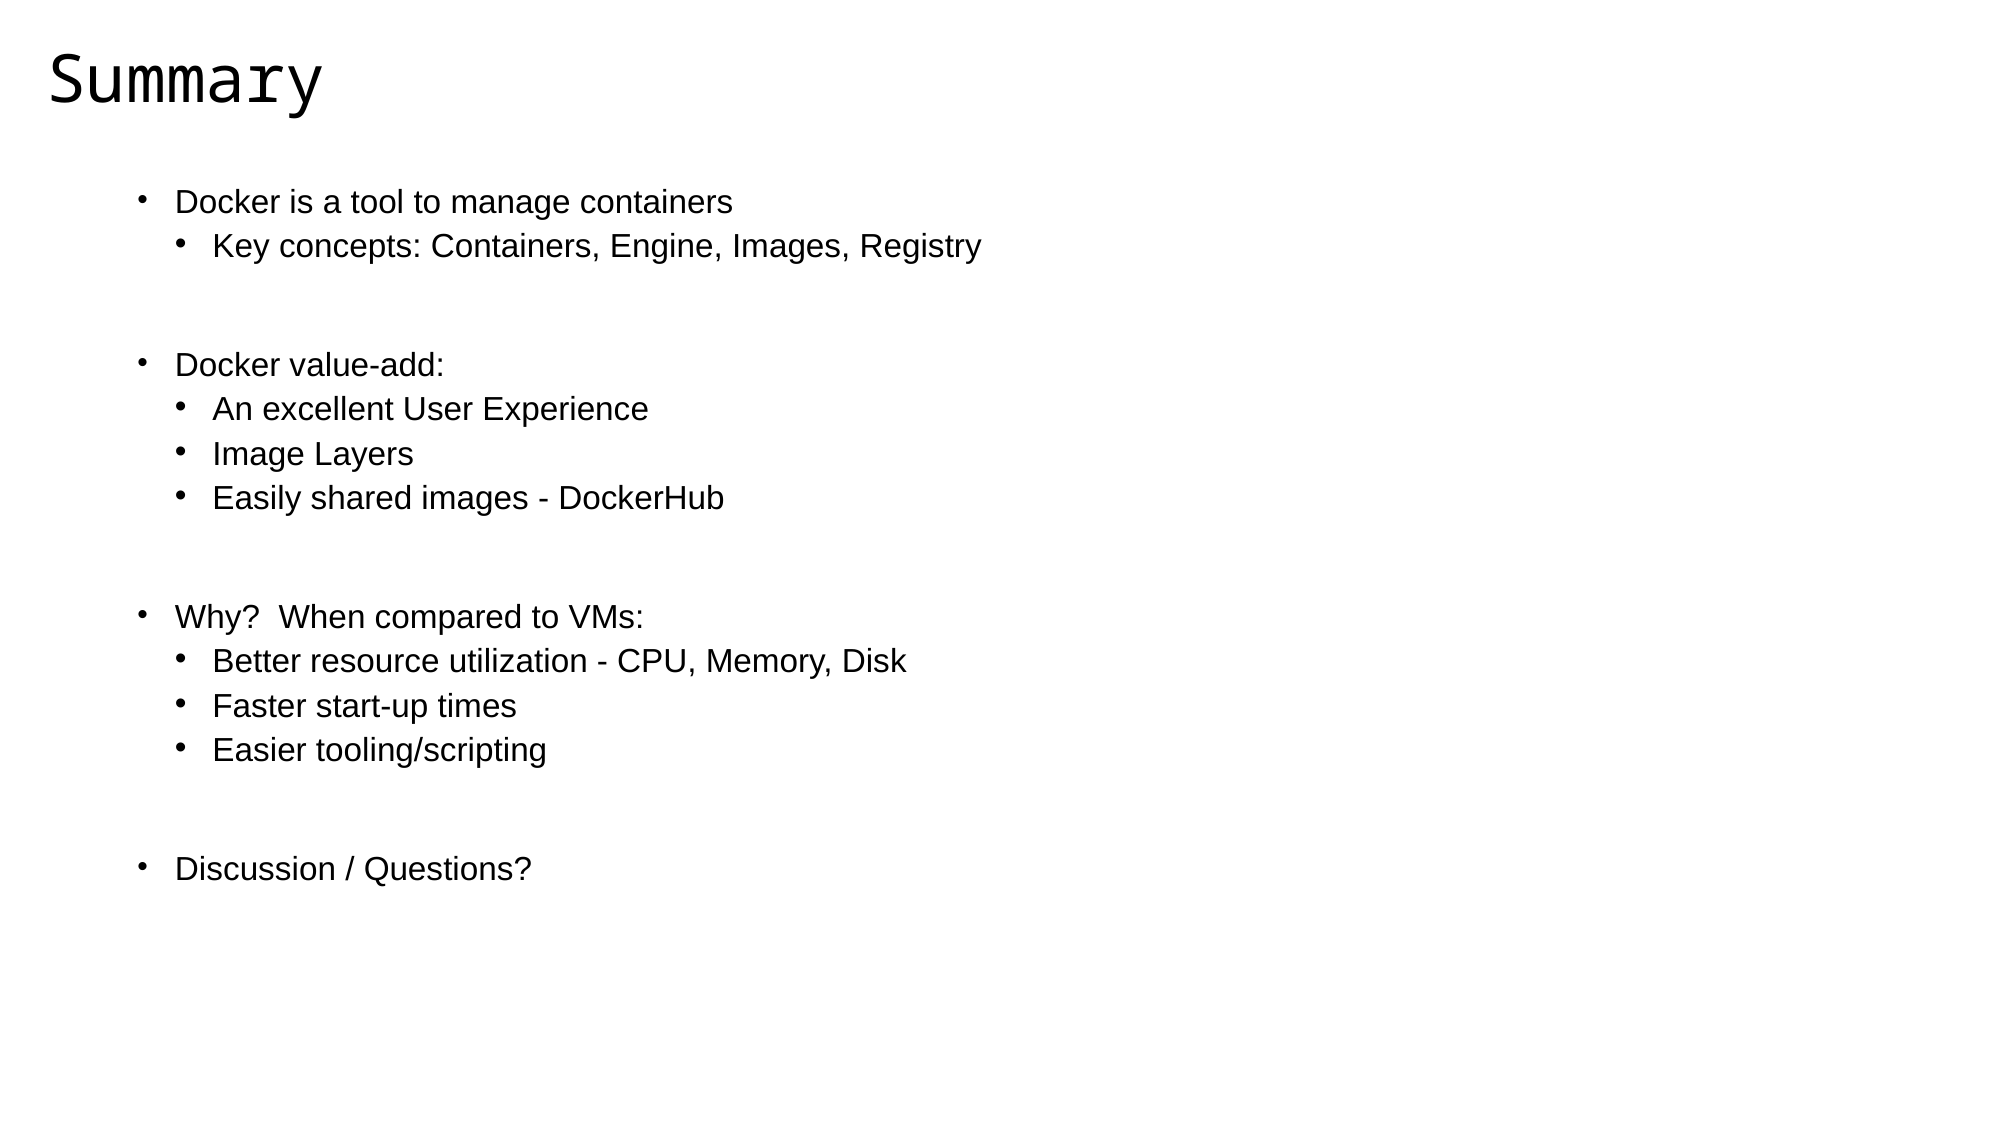

# Summary
Docker is a tool to manage containers
Key concepts: Containers, Engine, Images, Registry

Docker value-add:
An excellent User Experience
Image Layers
Easily shared images - DockerHub

Why?  When compared to VMs:
Better resource utilization - CPU, Memory, Disk
Faster start-up times
Easier tooling/scripting

Discussion / Questions?